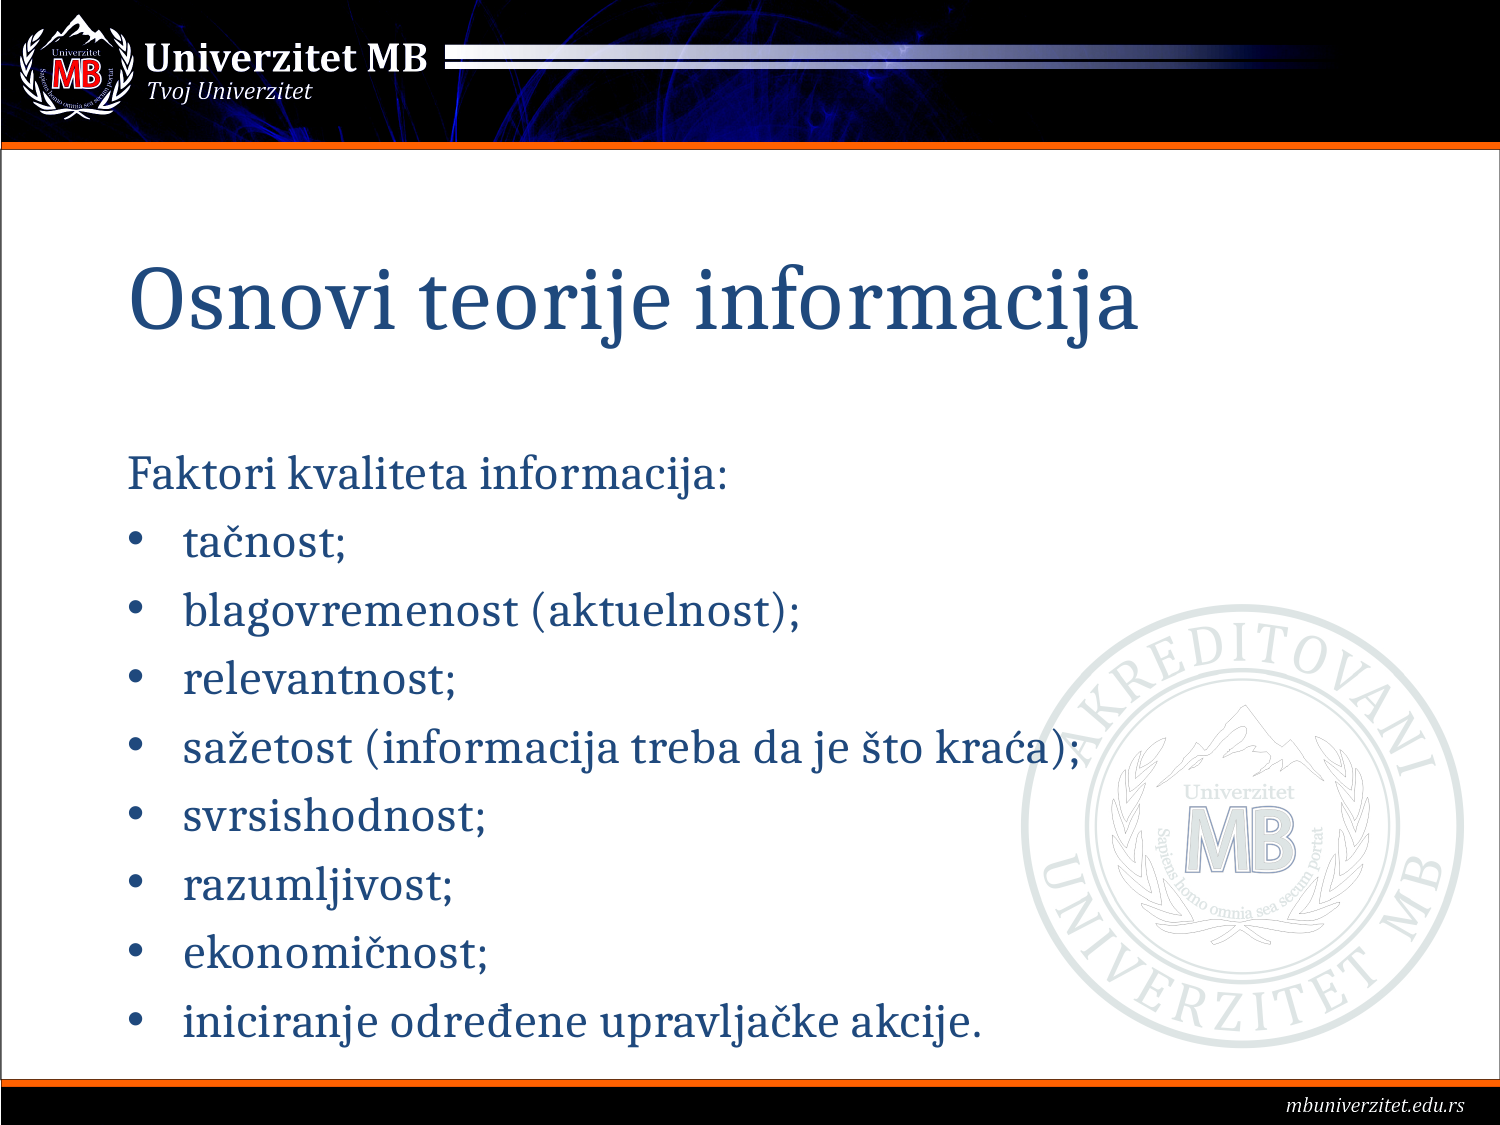

# Osnovi teorije informacija
Faktori kvaliteta informacija:
tačnost;
blagovremenost (aktuelnost);
relevantnost;
sažetost (informacija treba da je što kraća);
svrsishodnost;
razumljivost;
ekonomičnost;
iniciranje određene upravljačke akcije.